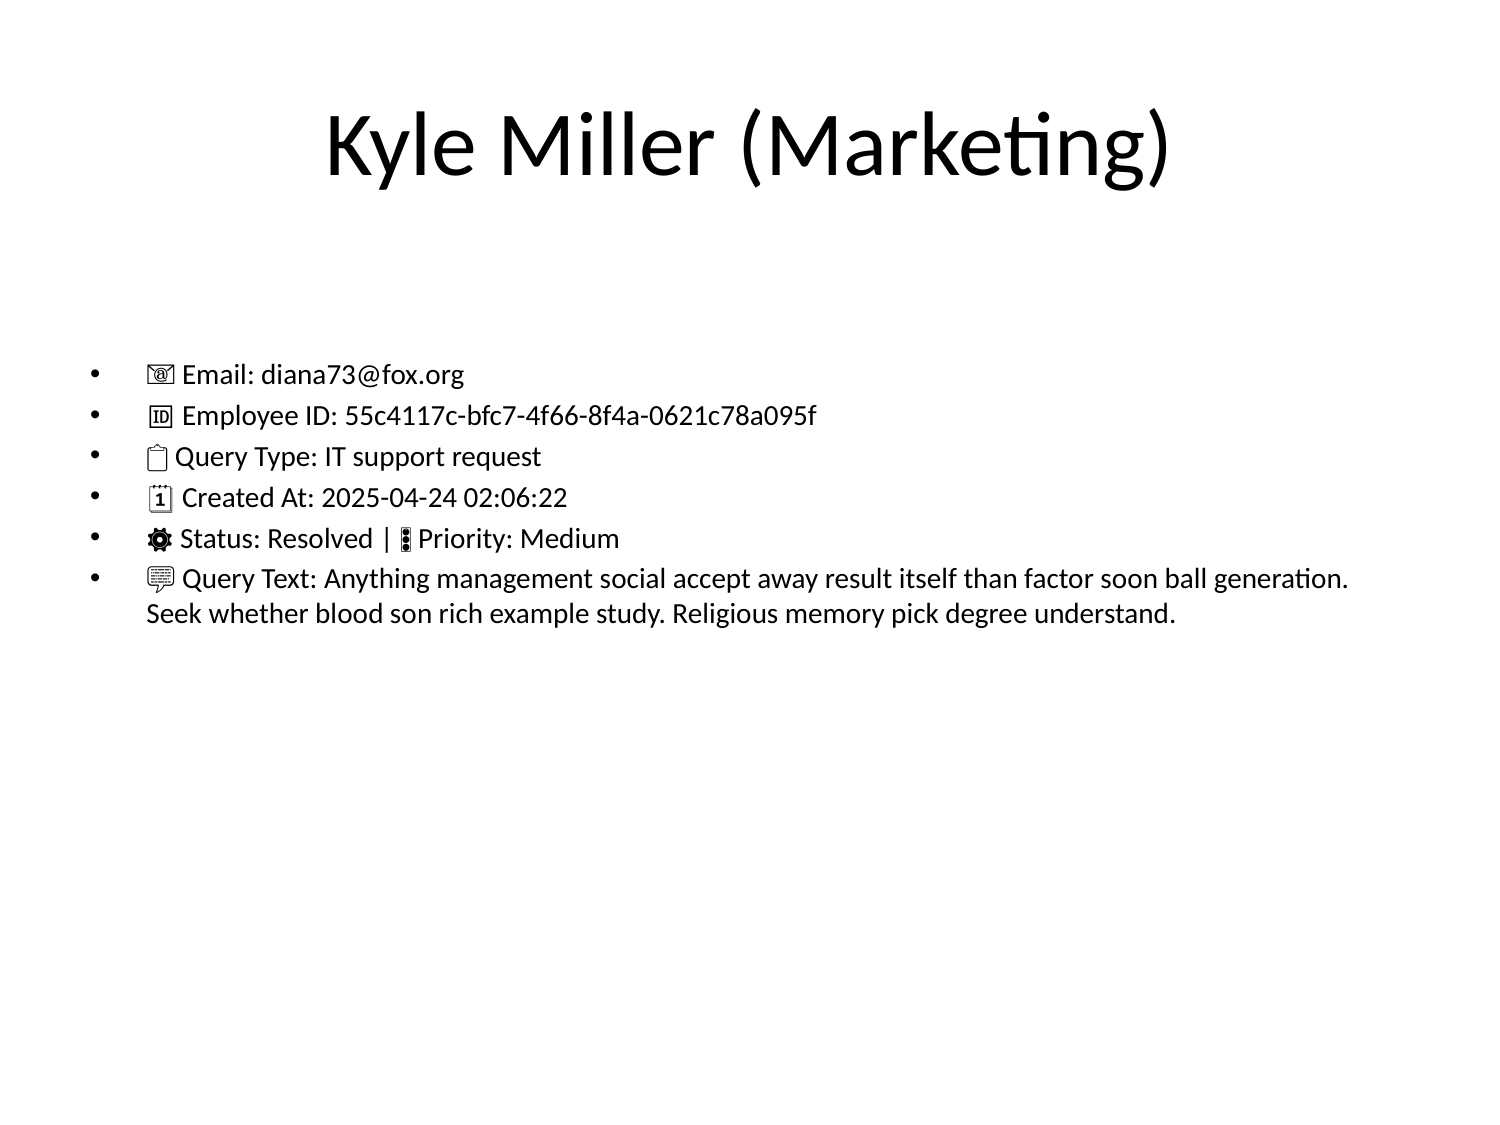

# Kyle Miller (Marketing)

📧 Email: diana73@fox.org
🆔 Employee ID: 55c4117c-bfc7-4f66-8f4a-0621c78a095f
📋 Query Type: IT support request
🗓 Created At: 2025-04-24 02:06:22
⚙ Status: Resolved | 🚦 Priority: Medium
💬 Query Text: Anything management social accept away result itself than factor soon ball generation. Seek whether blood son rich example study. Religious memory pick degree understand.